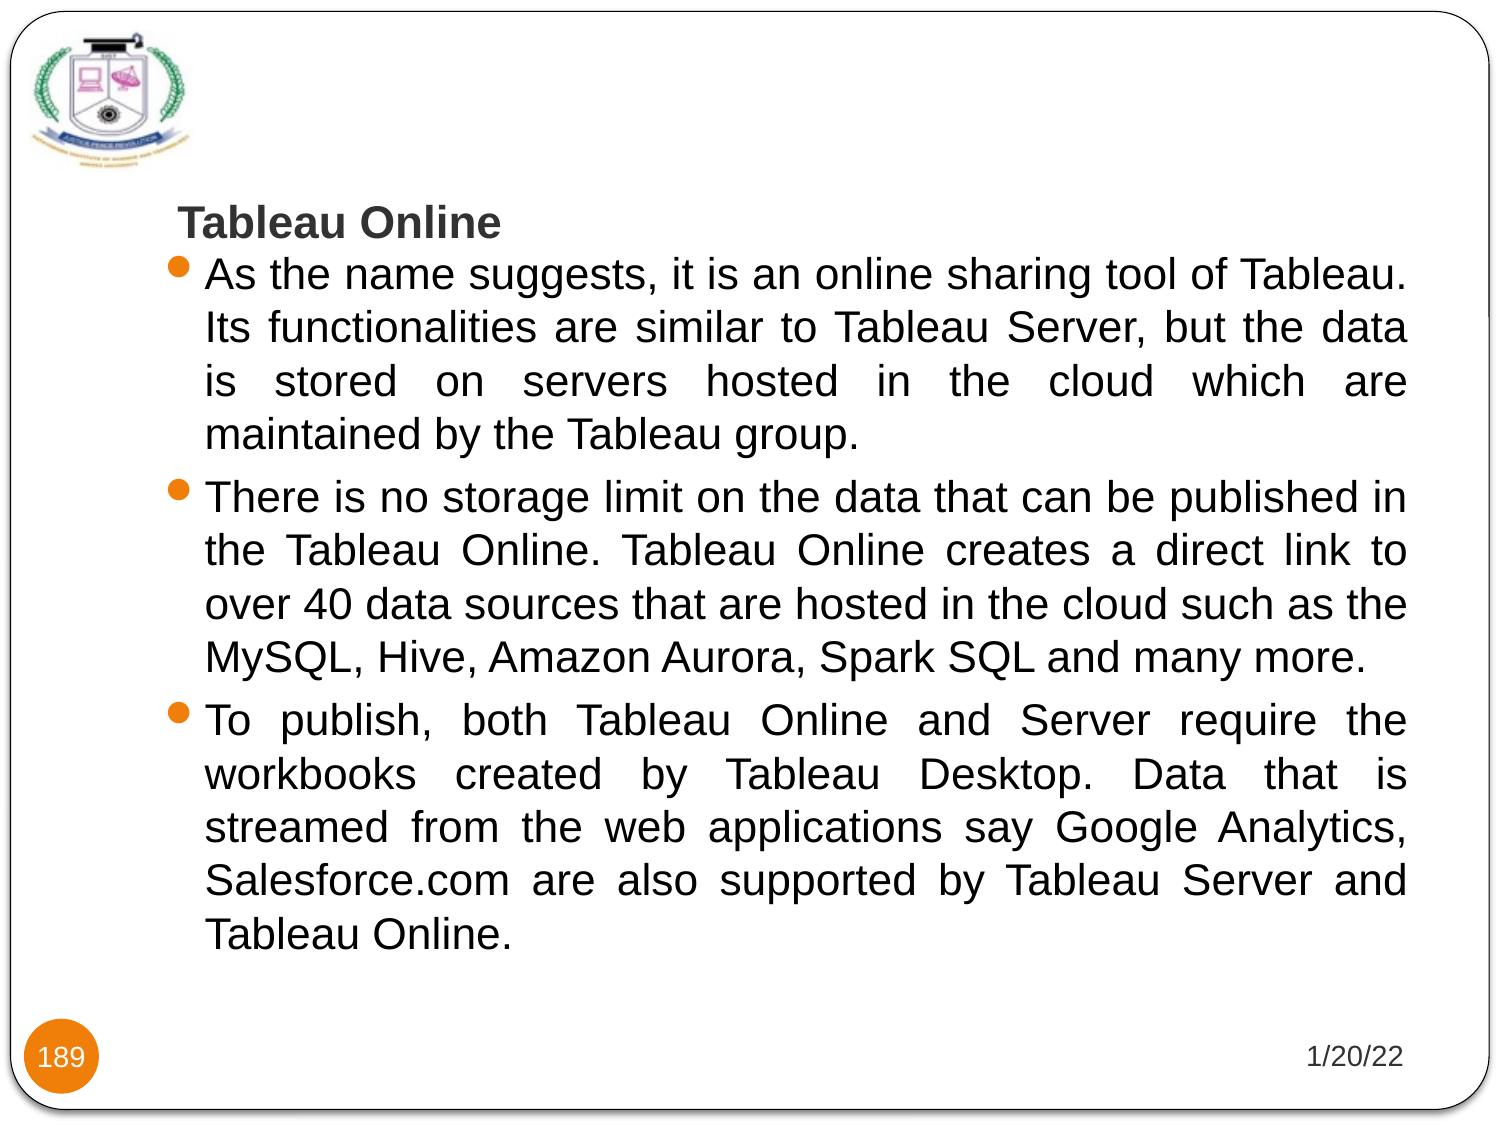

# Tableau Online
As the name suggests, it is an online sharing tool of Tableau. Its functionalities are similar to Tableau Server, but the data is stored on servers hosted in the cloud which are maintained by the Tableau group.
There is no storage limit on the data that can be published in the Tableau Online. Tableau Online creates a direct link to over 40 data sources that are hosted in the cloud such as the MySQL, Hive, Amazon Aurora, Spark SQL and many more.
To publish, both Tableau Online and Server require the workbooks created by Tableau Desktop. Data that is streamed from the web applications say Google Analytics, Salesforce.com are also supported by Tableau Server and Tableau Online.

1/20/22
189